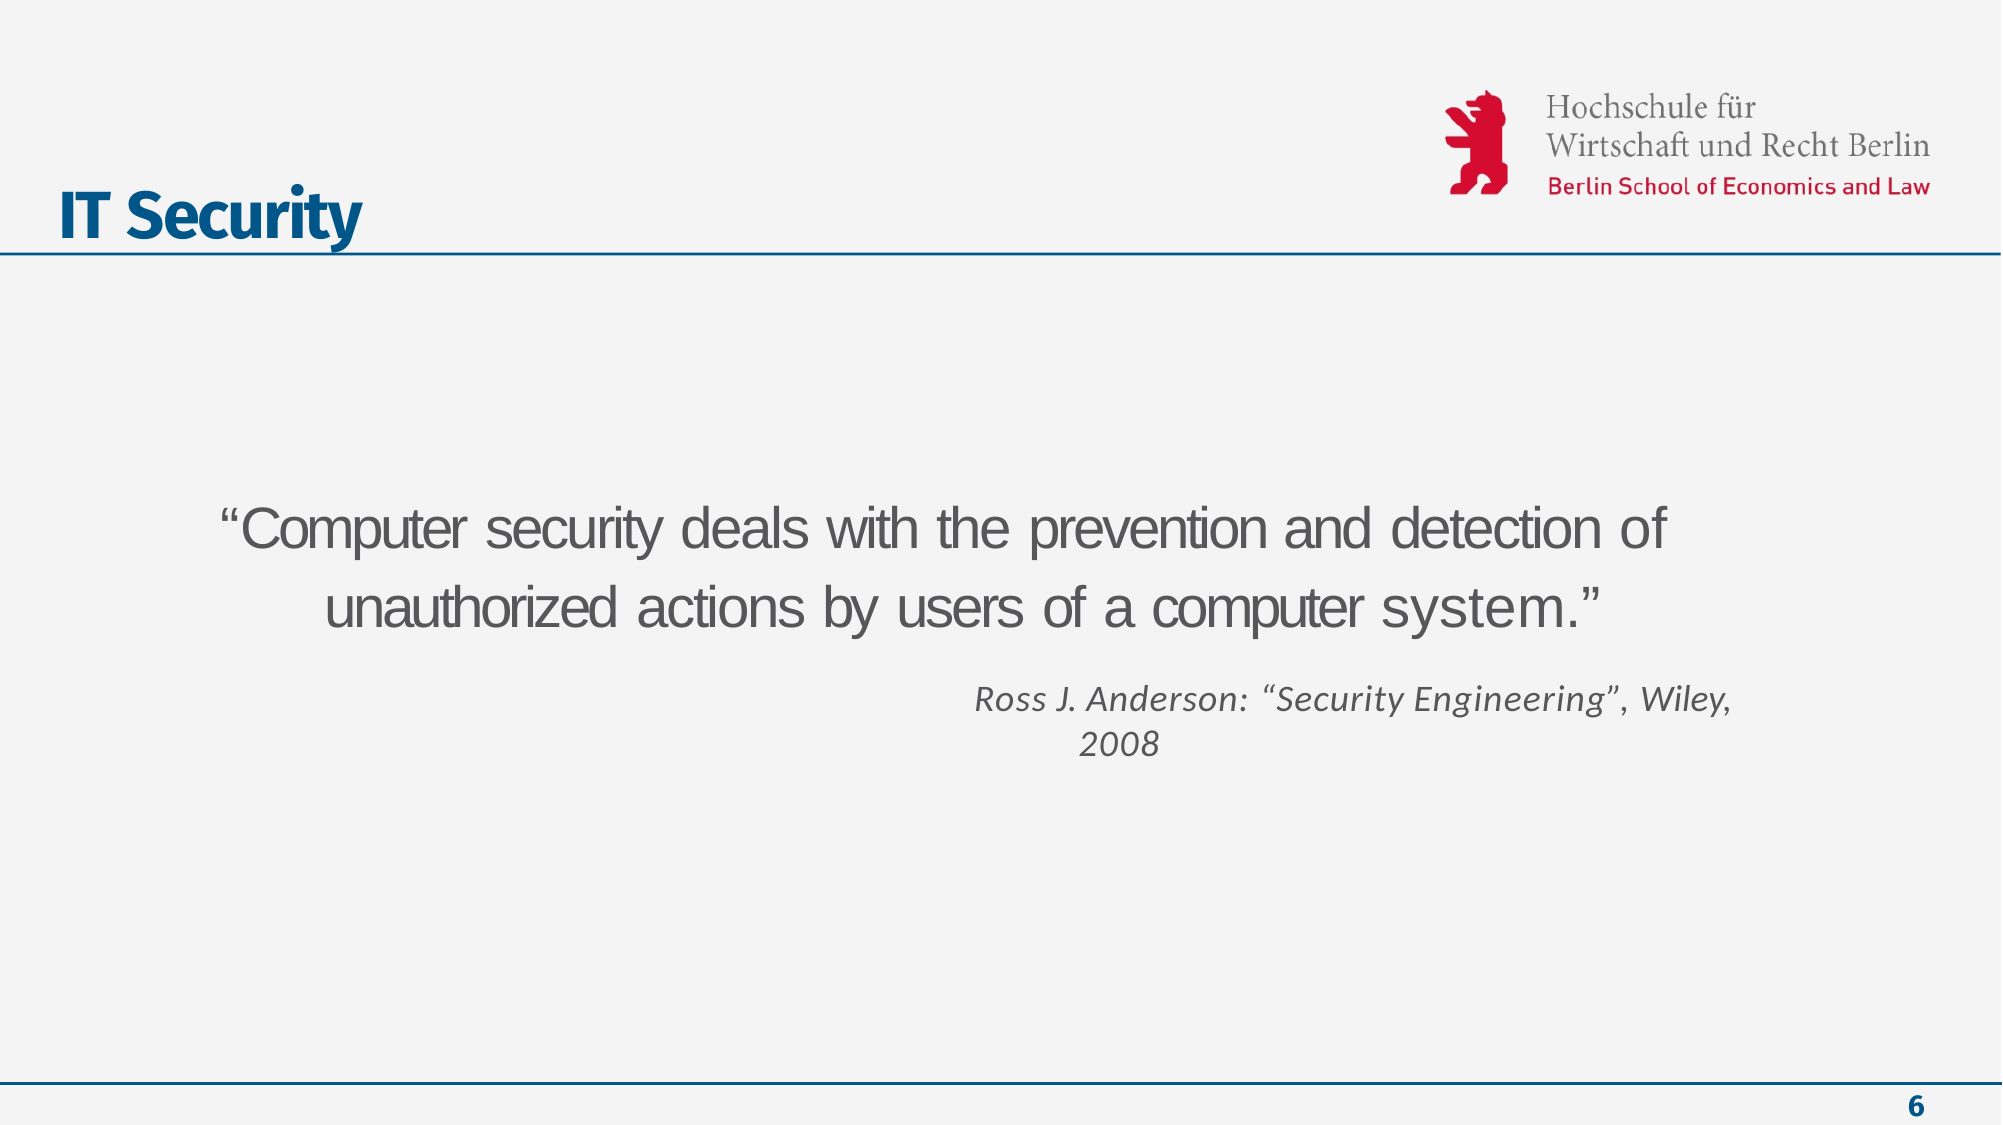

# IT Security
“Computer security deals with the prevention and detection of unauthorized actions by users of a computer system.”
Ross J. Anderson: “Security Engineering”, Wiley, 2008
6